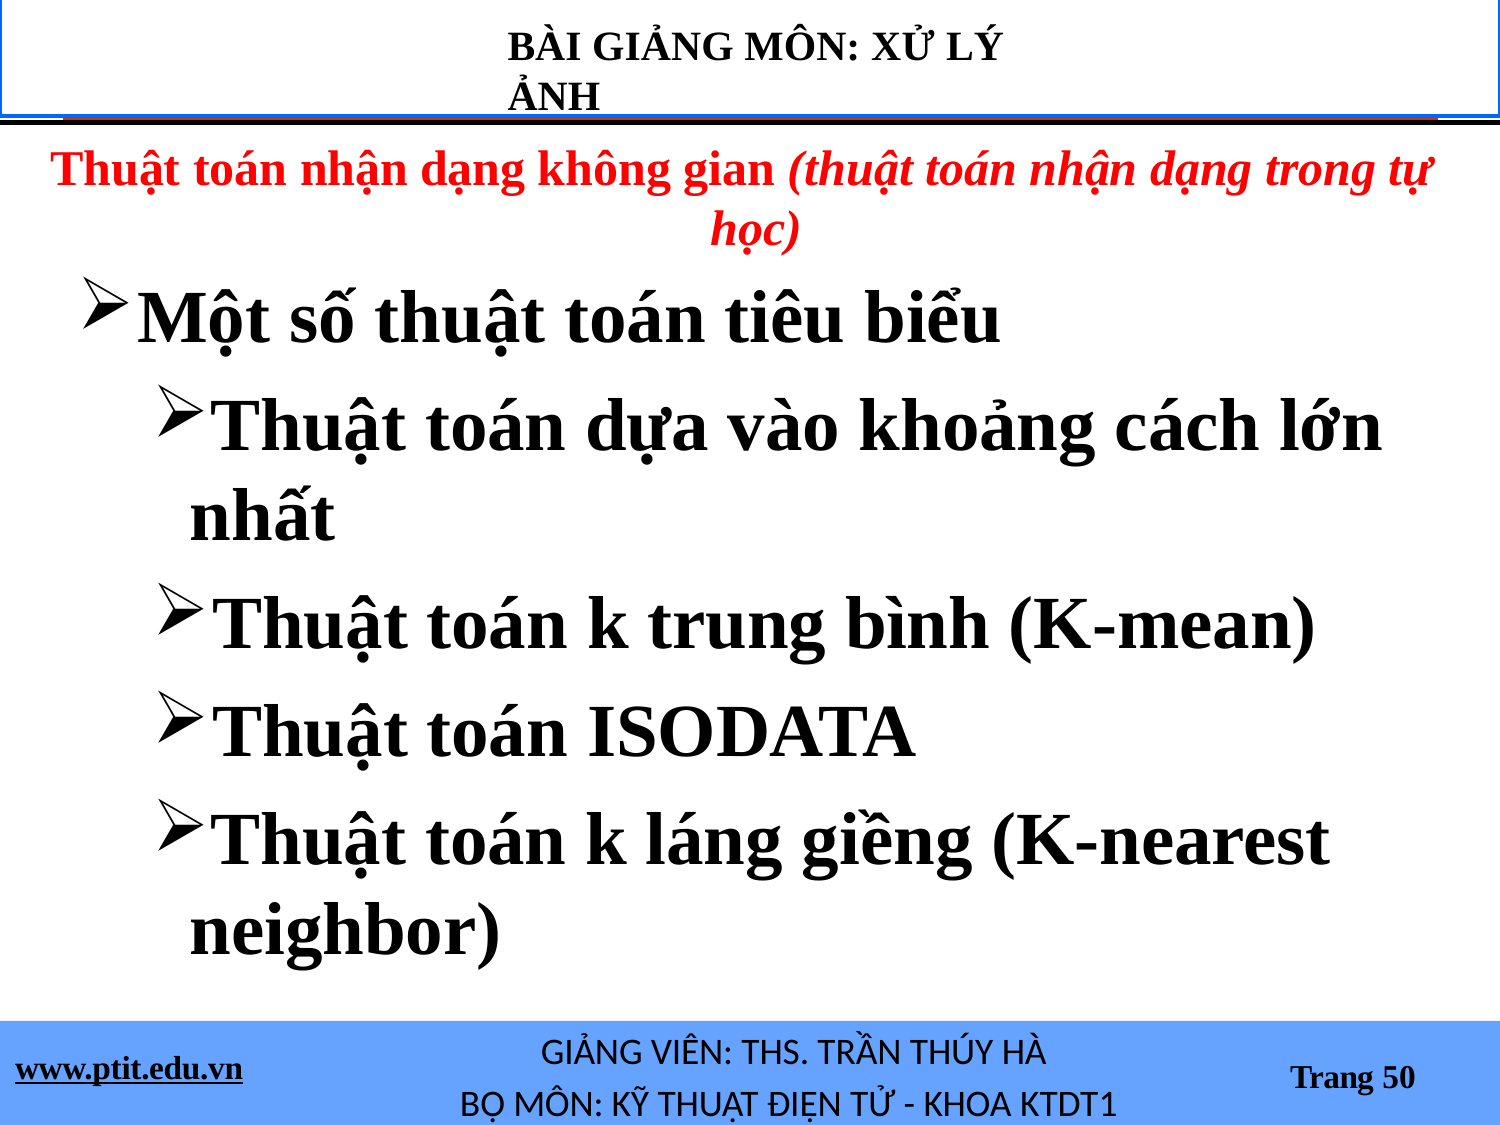

BÀI GIẢNG MÔN: XỬ LÝ ẢNH
Thuật toán nhận dạng không gian (thuật toán nhận dạng trong tự  học)
Một số thuật toán tiêu biểu
Thuật toán dựa vào khoảng cách lớn  nhất
Thuật toán k trung bình (K-mean)
Thuật toán ISODATA
Thuật toán k láng giềng (K-nearest  neighbor)

GIẢNG VIÊN: THS. TRẦN THÚY HÀ
BỘ MÔN: KỸ THUẬT ĐIỆN TỬ - KHOA KTDT1
www.ptit.edu.vn
Trang 50